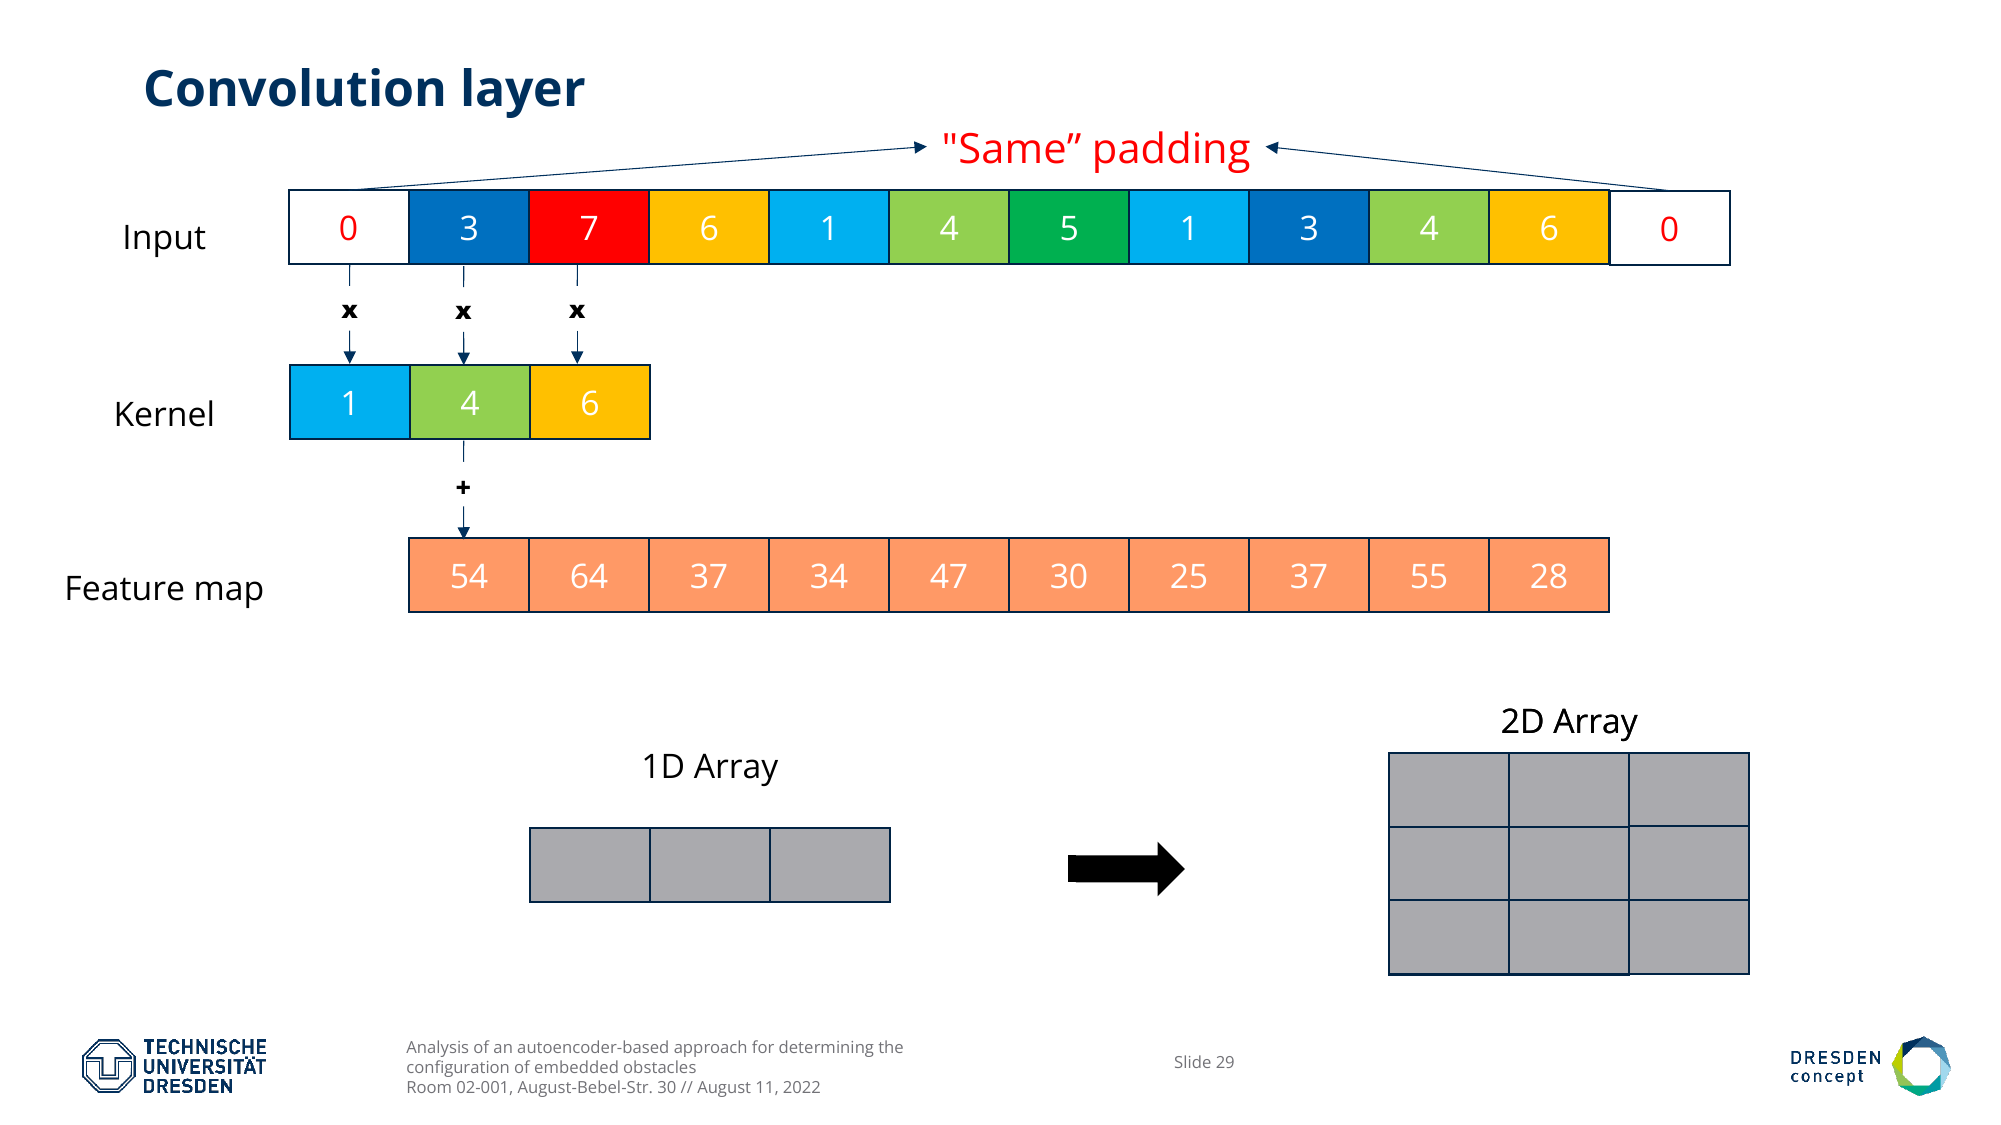

# Convolution layer
"Same” padding
4
3
1
1
5
6
6
7
3
4
0
0
Input
x
x
x
6
4
1
Kernel
+
55
37
47
25
34
37
54
64
30
28
Feature map
2D Array
2D Array
1D Array